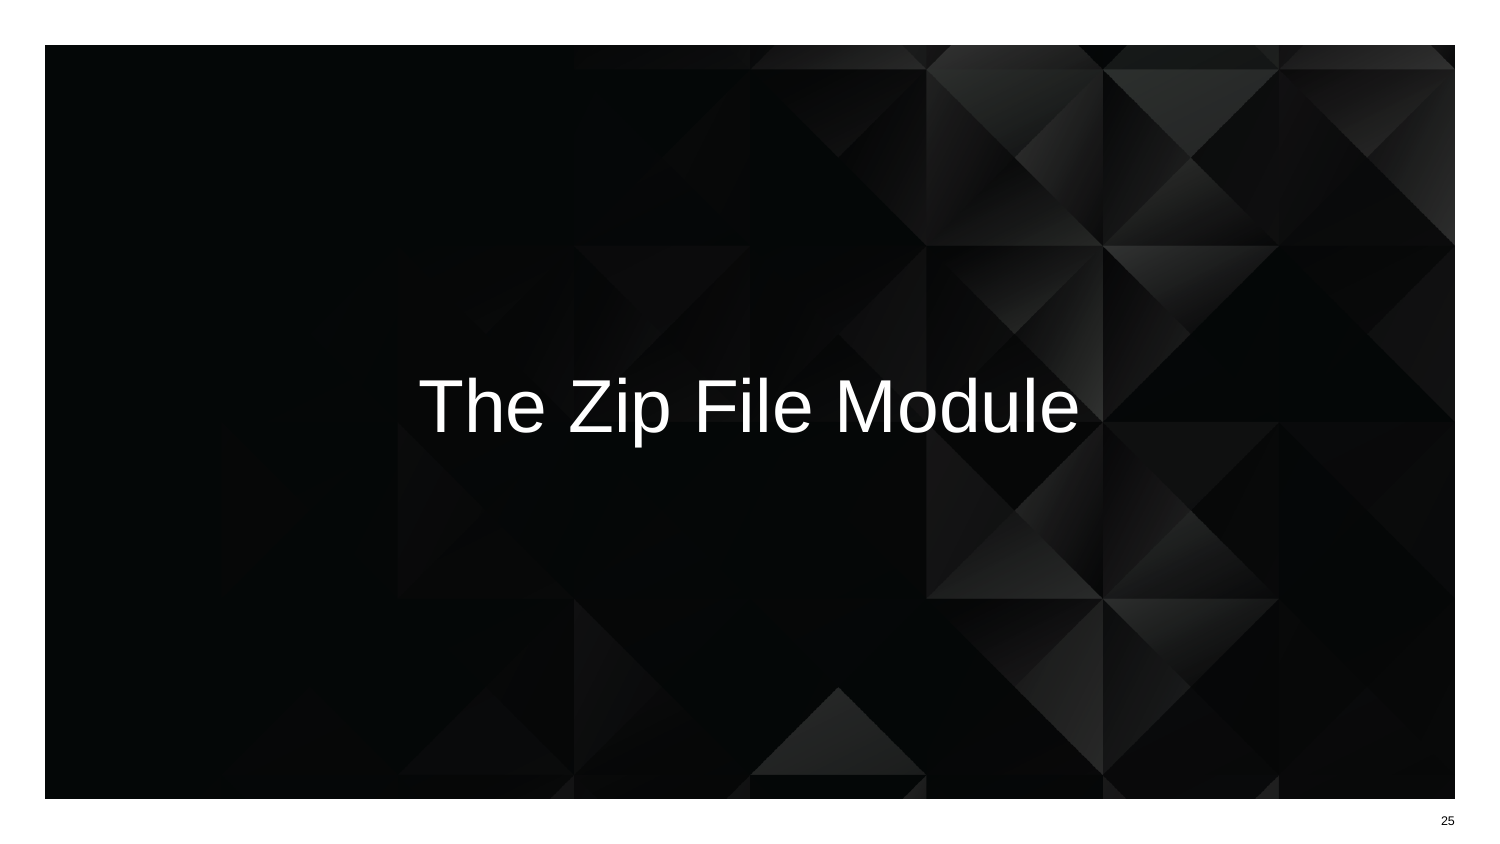

# The Zip File Module
25

25